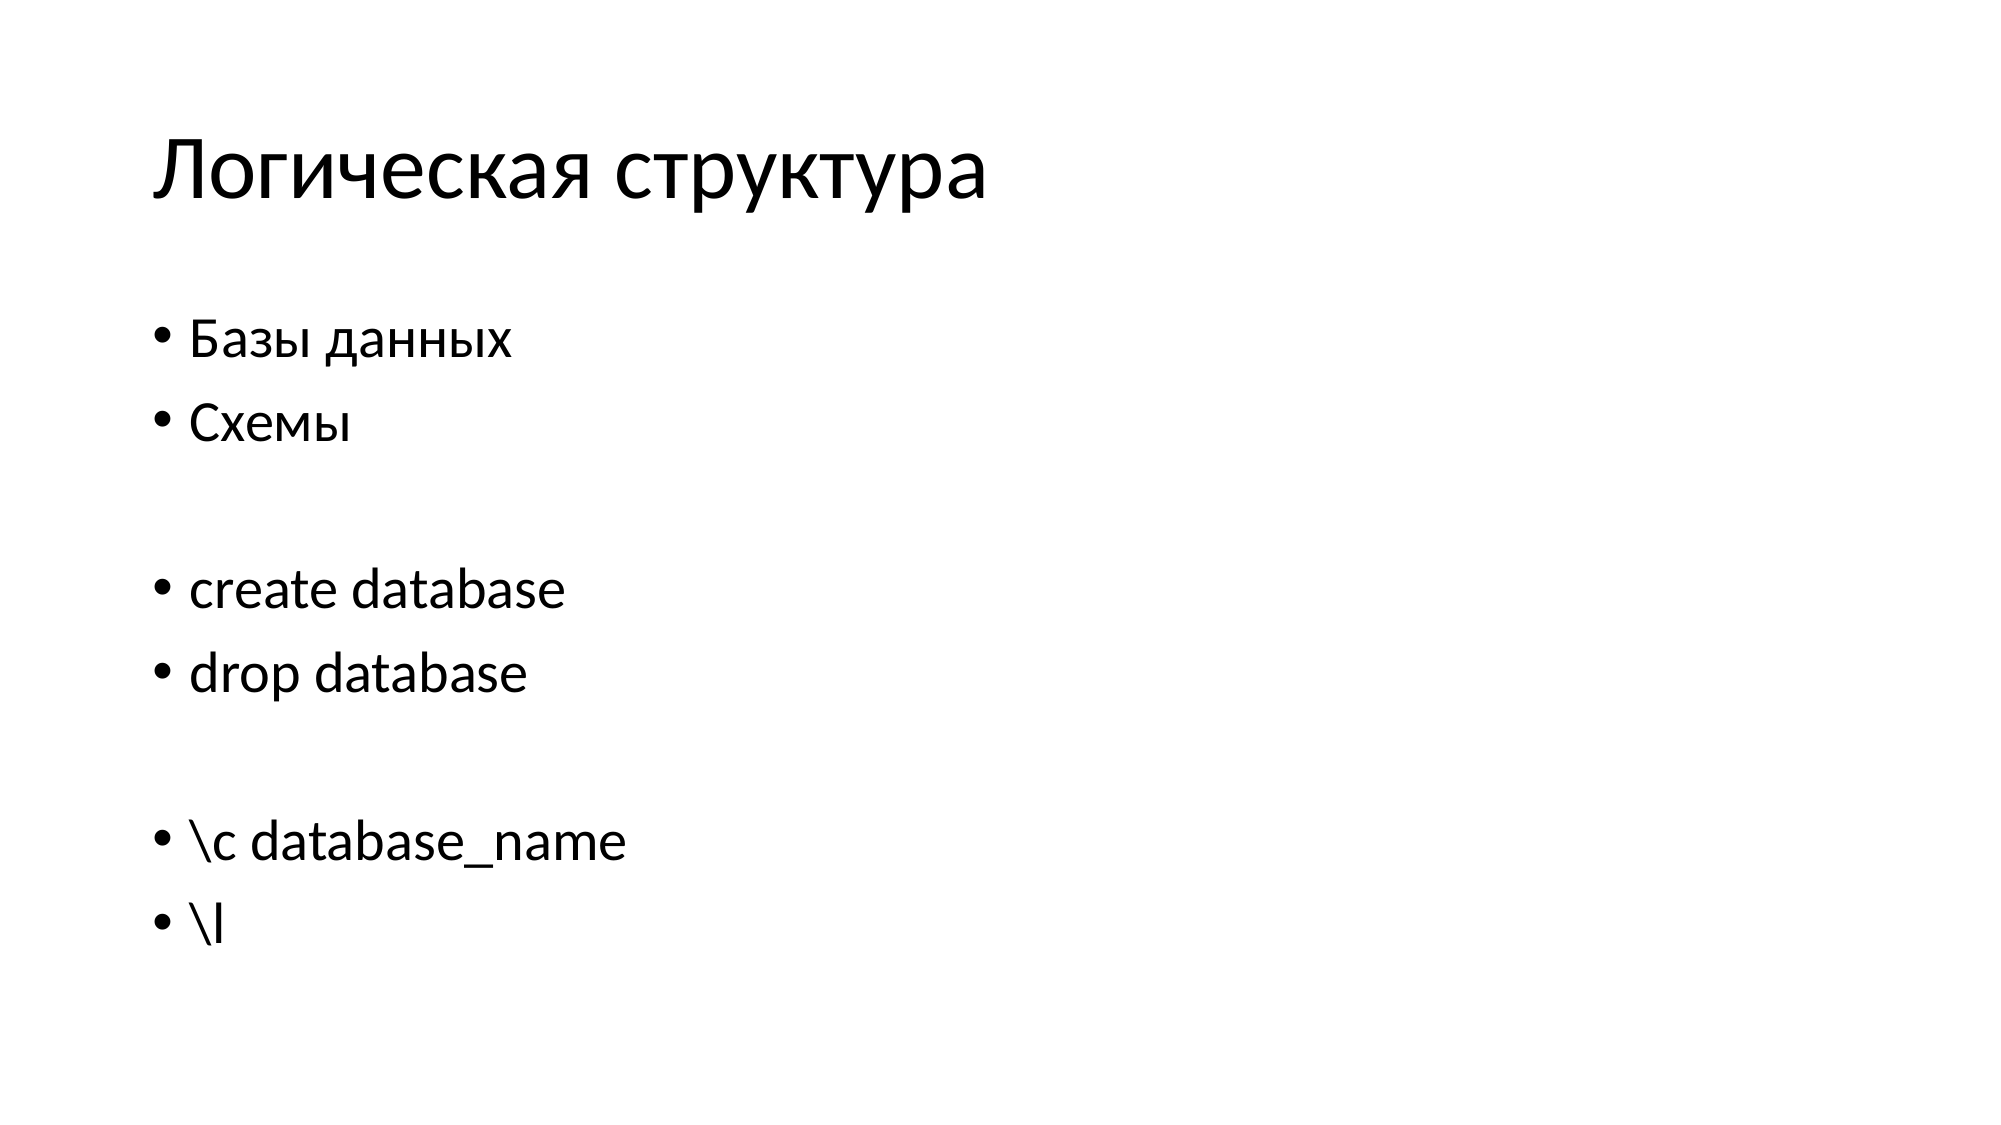

# Логическая структура
Базы данных
Схемы

create database
drop database

\c database_name
\l